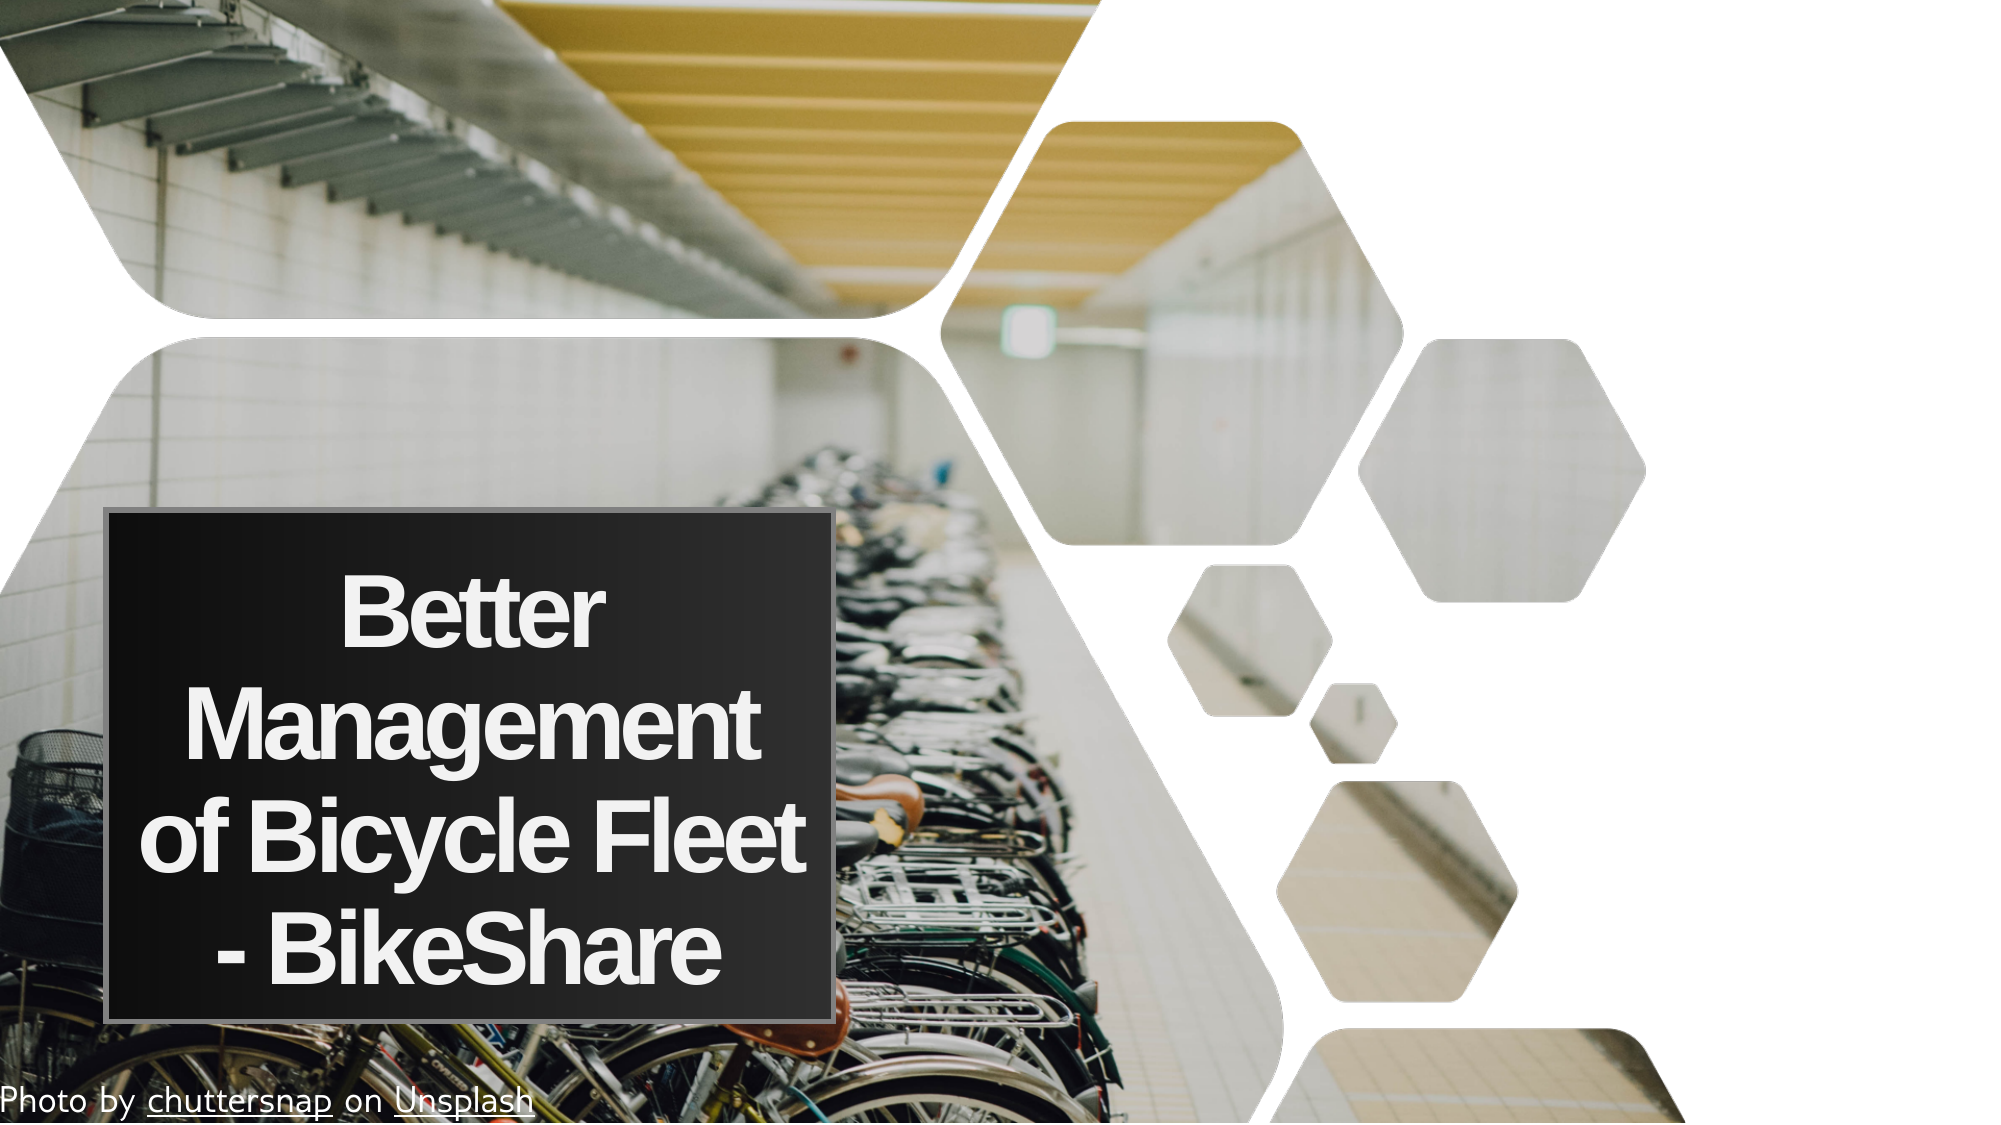

# Better Management of Bicycle Fleet - BikeShare